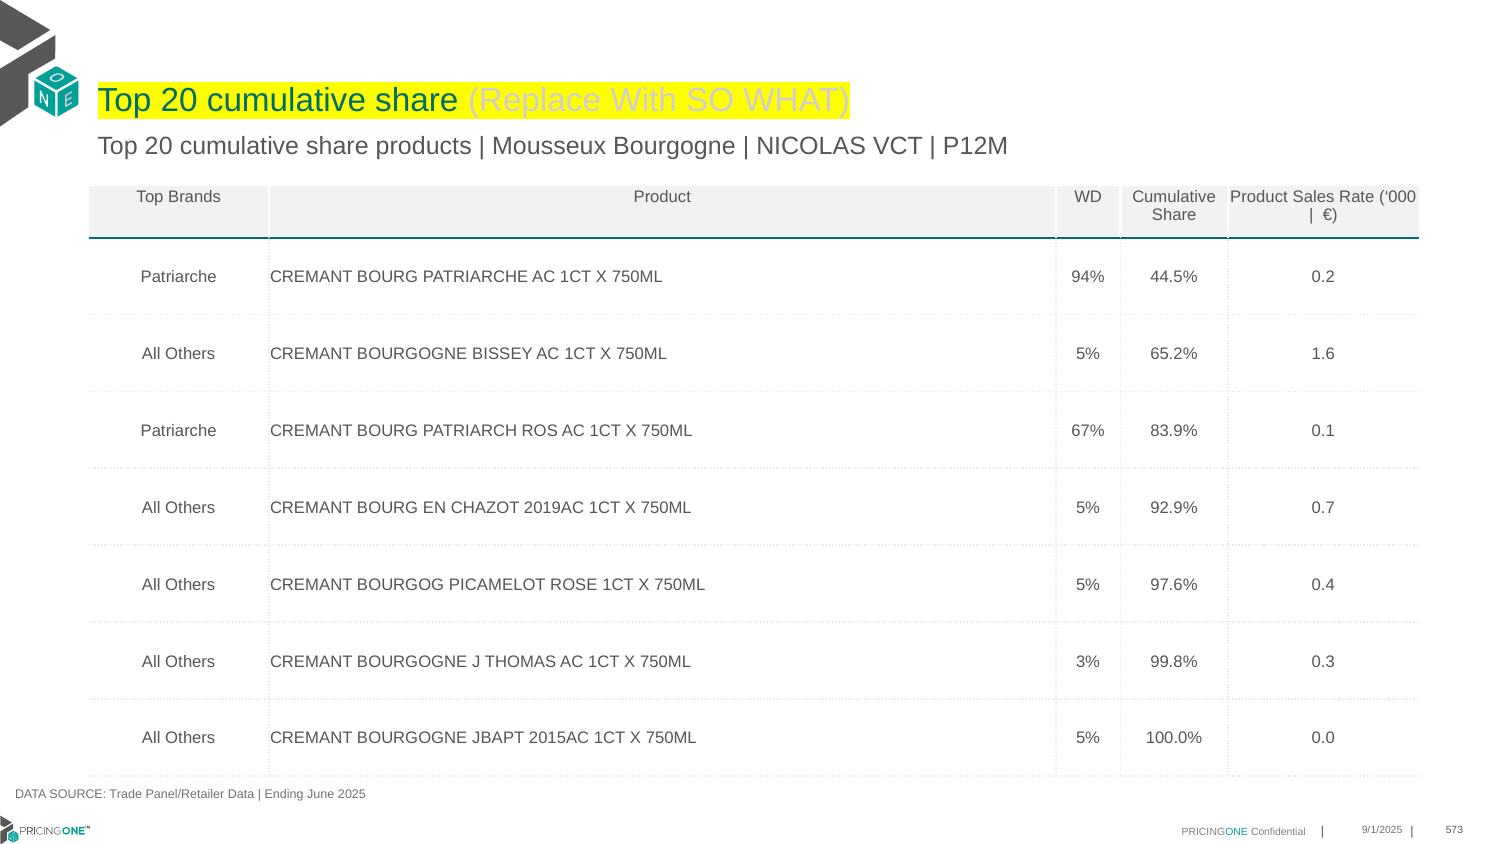

# Top 20 cumulative share (Replace With SO WHAT)
Top 20 cumulative share products | Mousseux Bourgogne | NICOLAS VCT | P12M
| Top Brands | Product | WD | Cumulative Share | Product Sales Rate (‘000 | €) |
| --- | --- | --- | --- | --- |
| Patriarche | CREMANT BOURG PATRIARCHE AC 1CT X 750ML | 94% | 44.5% | 0.2 |
| All Others | CREMANT BOURGOGNE BISSEY AC 1CT X 750ML | 5% | 65.2% | 1.6 |
| Patriarche | CREMANT BOURG PATRIARCH ROS AC 1CT X 750ML | 67% | 83.9% | 0.1 |
| All Others | CREMANT BOURG EN CHAZOT 2019AC 1CT X 750ML | 5% | 92.9% | 0.7 |
| All Others | CREMANT BOURGOG PICAMELOT ROSE 1CT X 750ML | 5% | 97.6% | 0.4 |
| All Others | CREMANT BOURGOGNE J THOMAS AC 1CT X 750ML | 3% | 99.8% | 0.3 |
| All Others | CREMANT BOURGOGNE JBAPT 2015AC 1CT X 750ML | 5% | 100.0% | 0.0 |
DATA SOURCE: Trade Panel/Retailer Data | Ending June 2025

9/1/2025
573